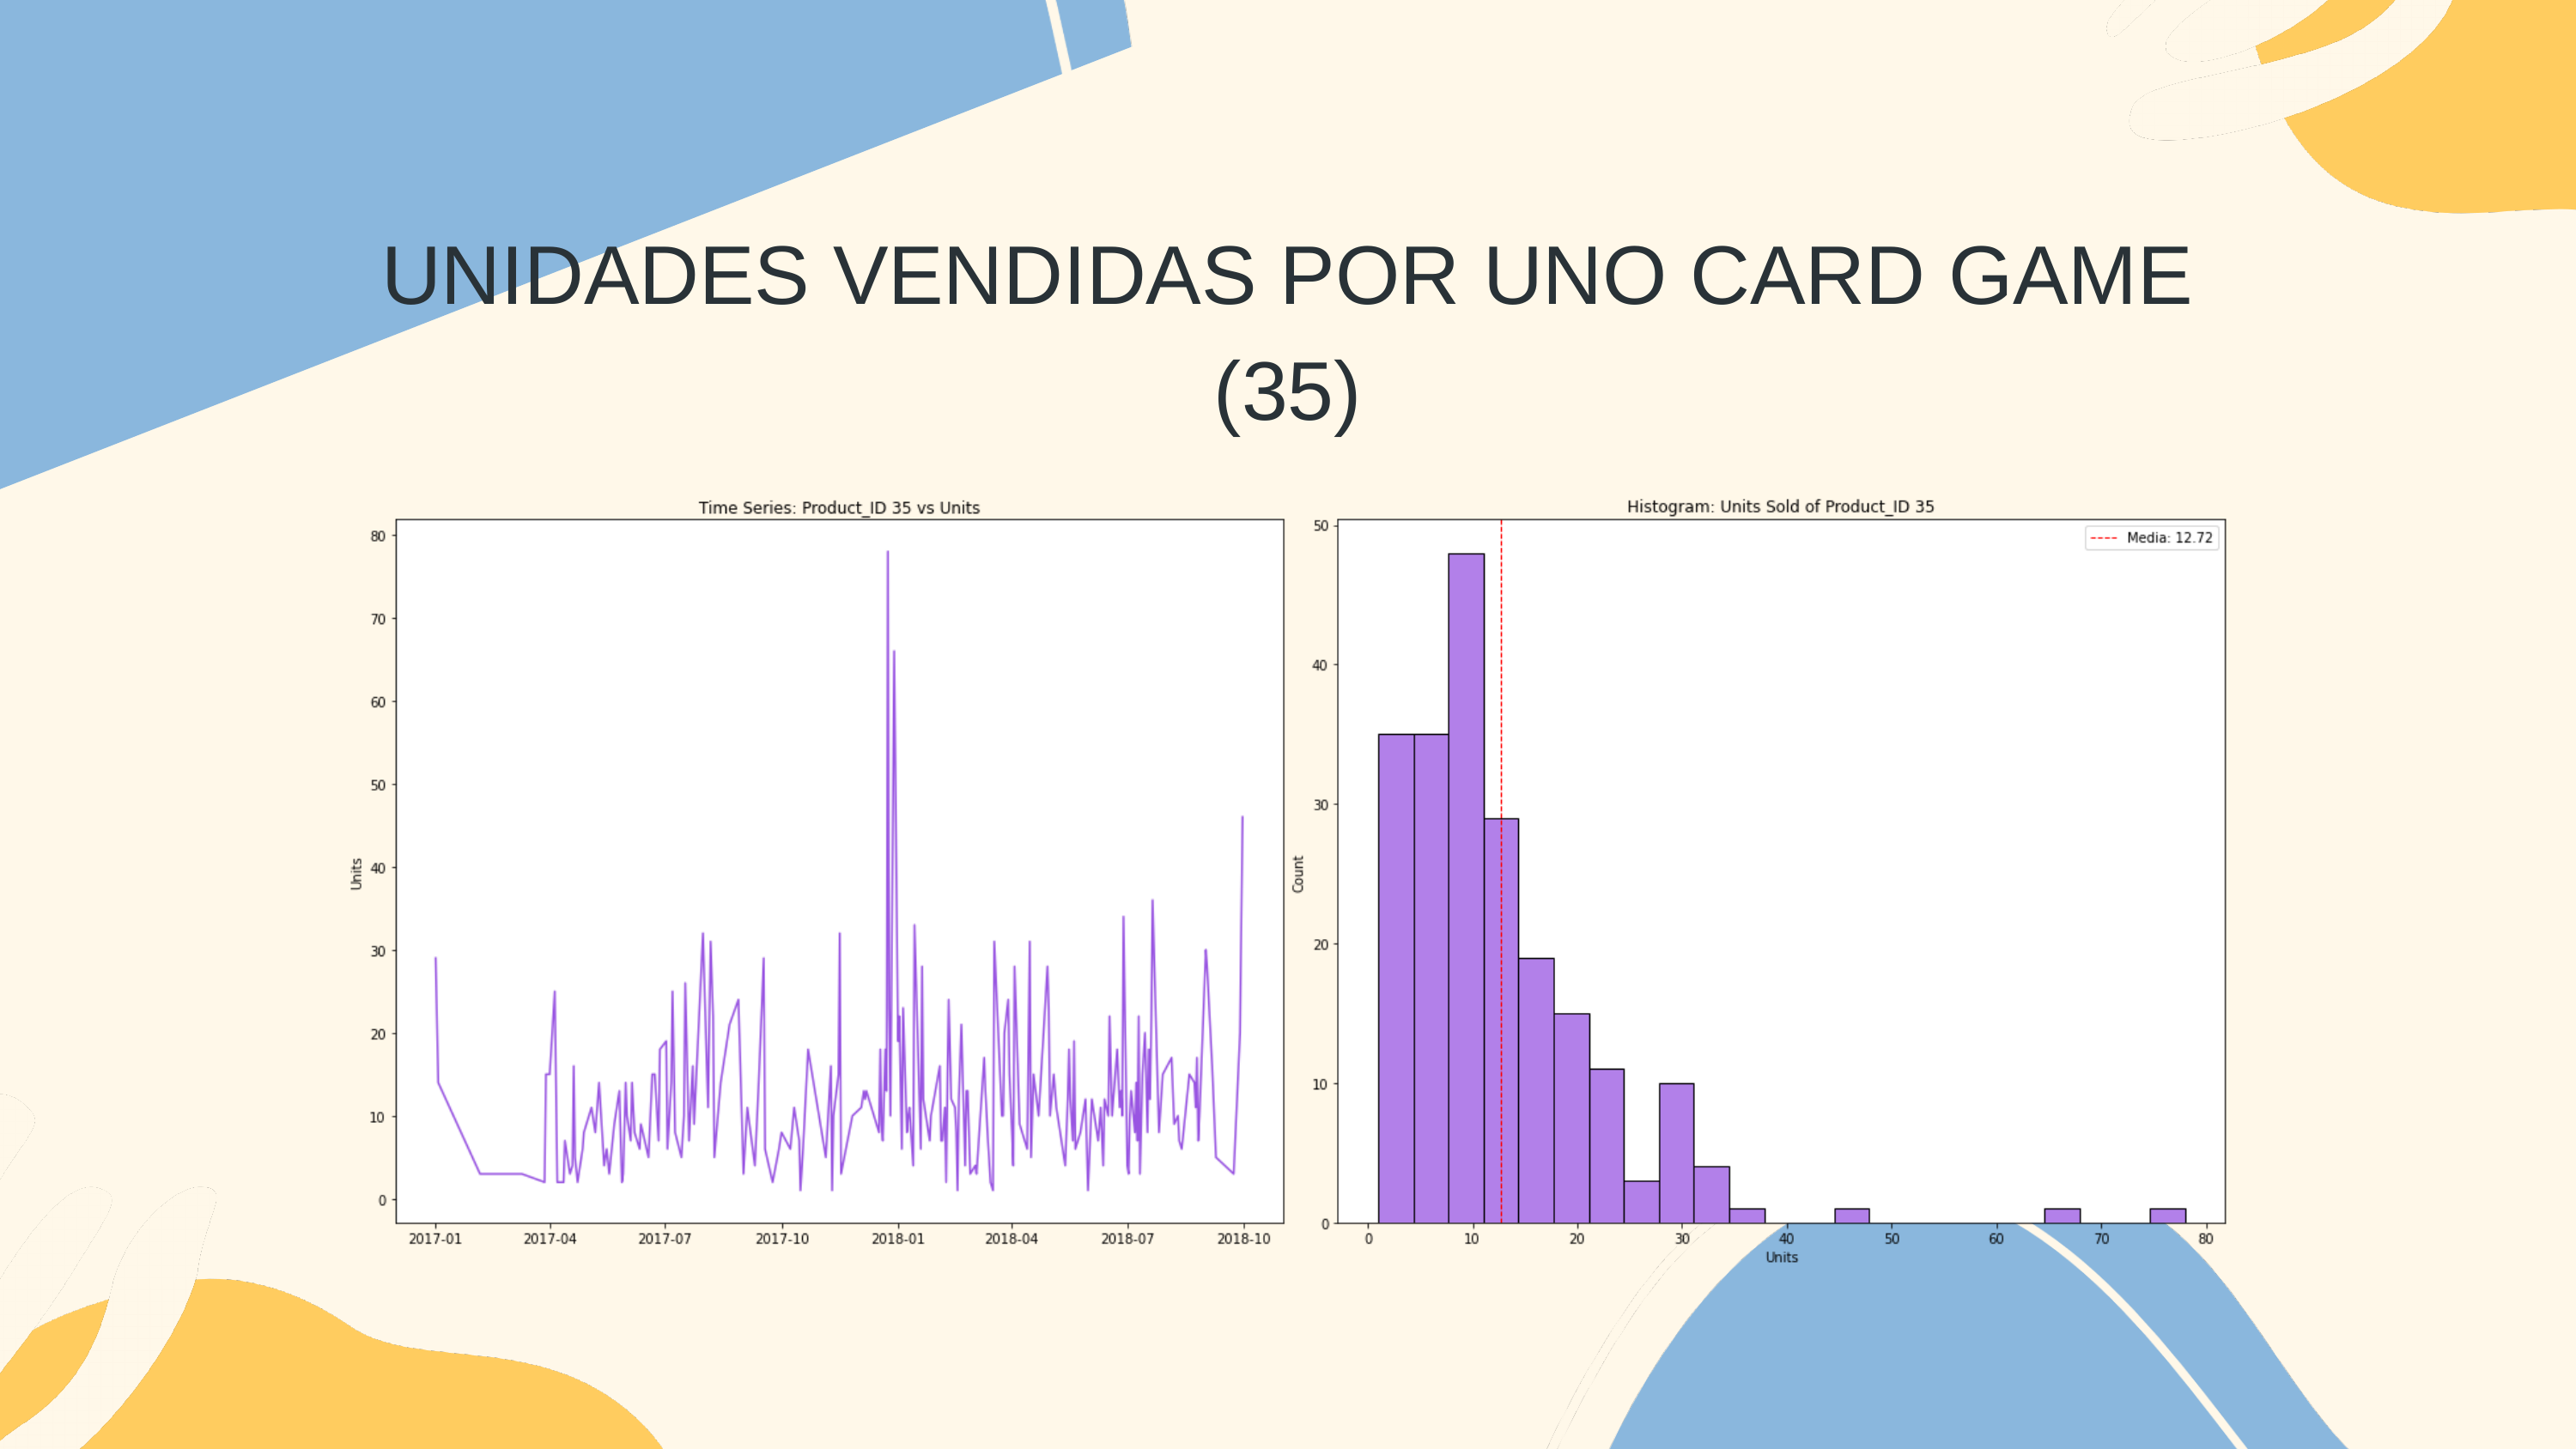

UNIDADES VENDIDAS POR UNO CARD GAME (35)